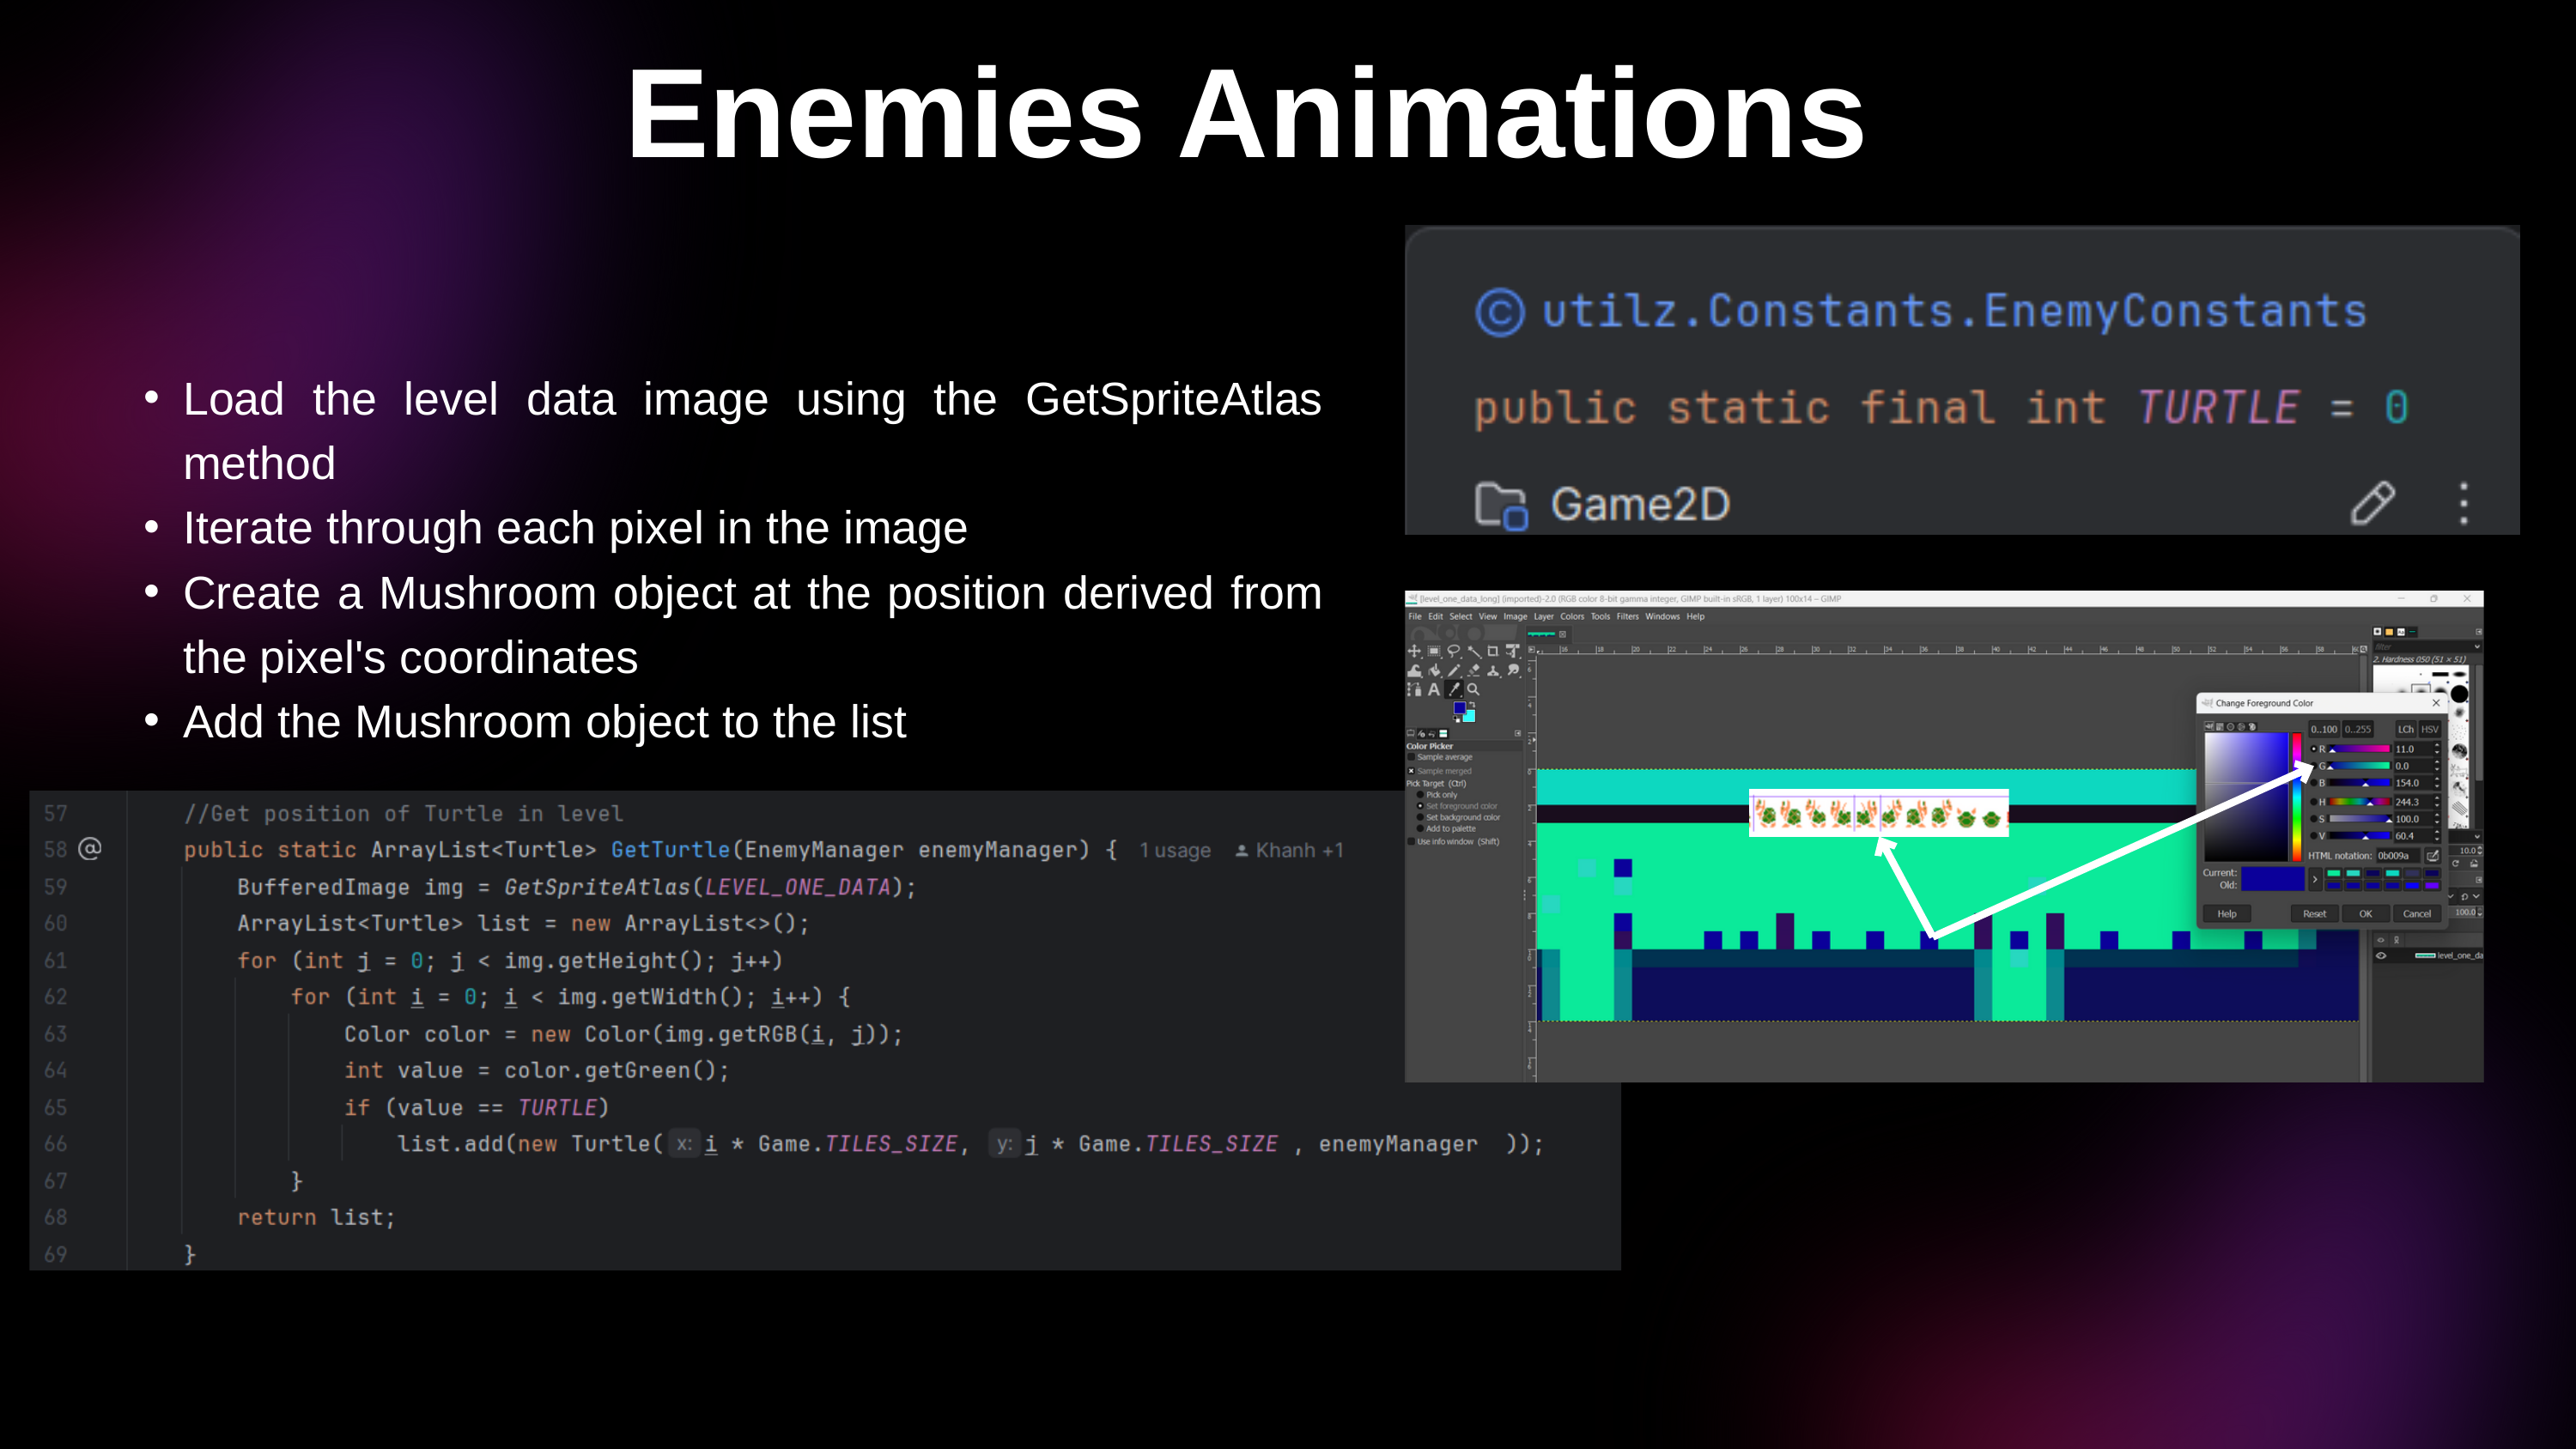

Enemies Animations

Load the level data image using the GetSpriteAtlas method
Iterate through each pixel in the image
Create a Mushroom object at the position derived from the pixel's coordinates
Add the Mushroom object to the list